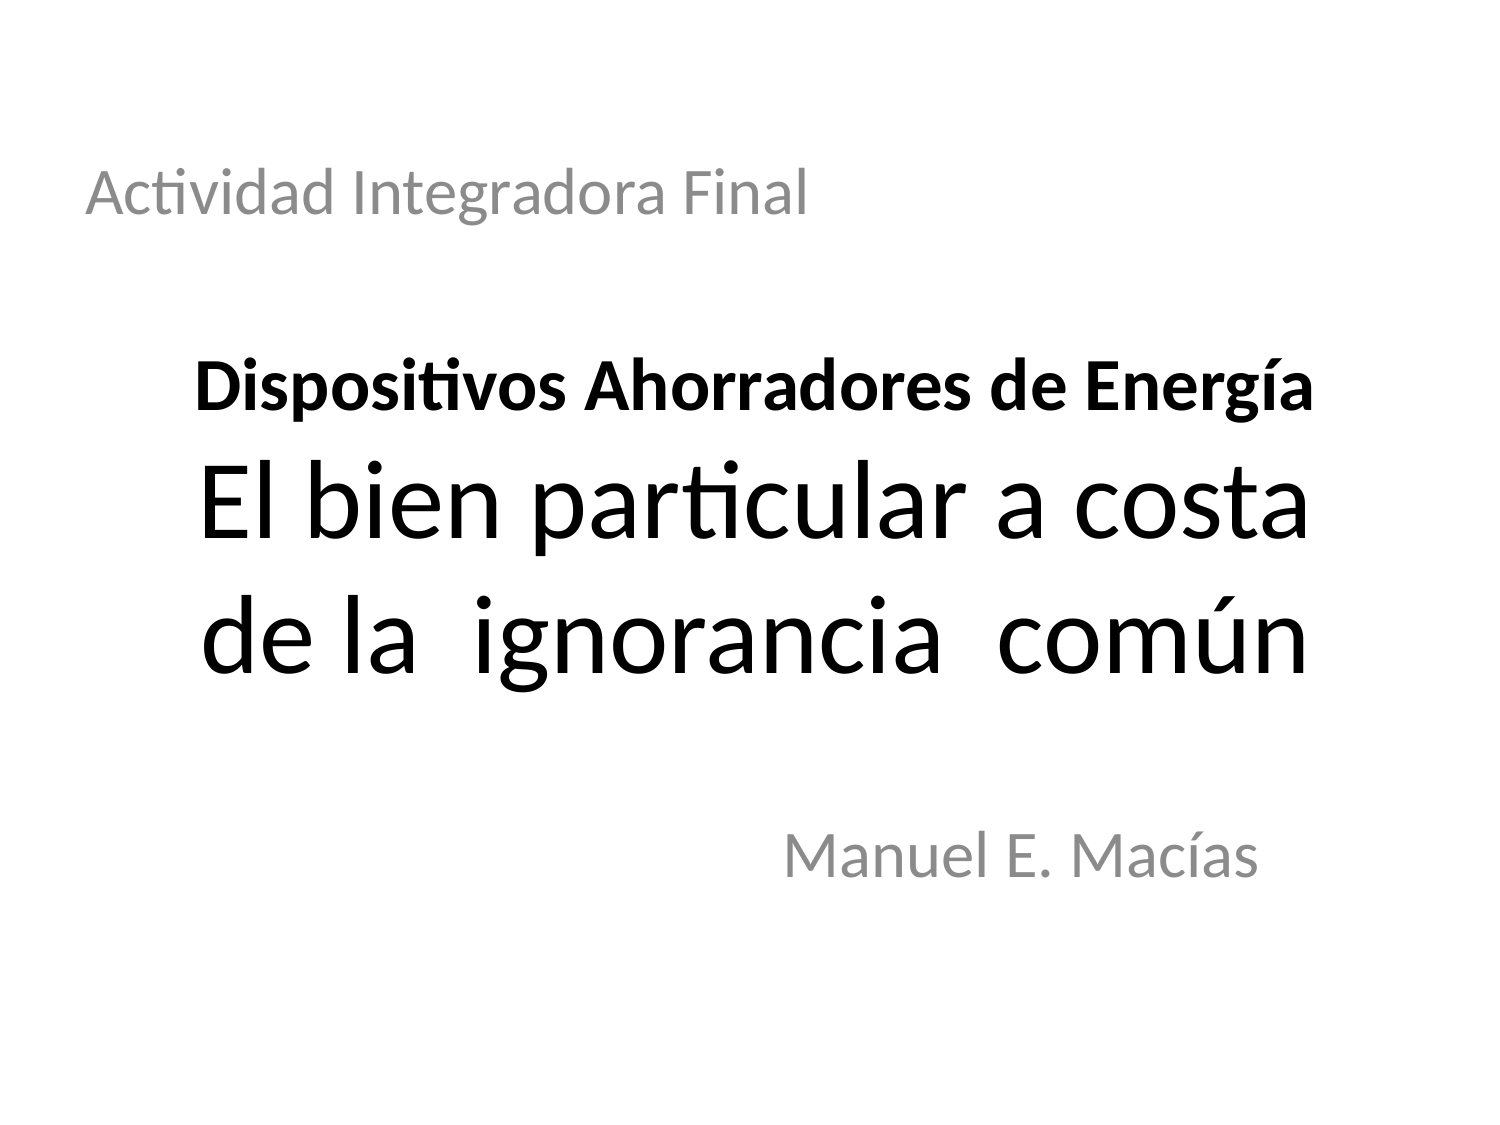

Actividad Integradora Final
# Dispositivos Ahorradores de Energía El bien particular a costa de la  ignorancia  común
Manuel E. Macías